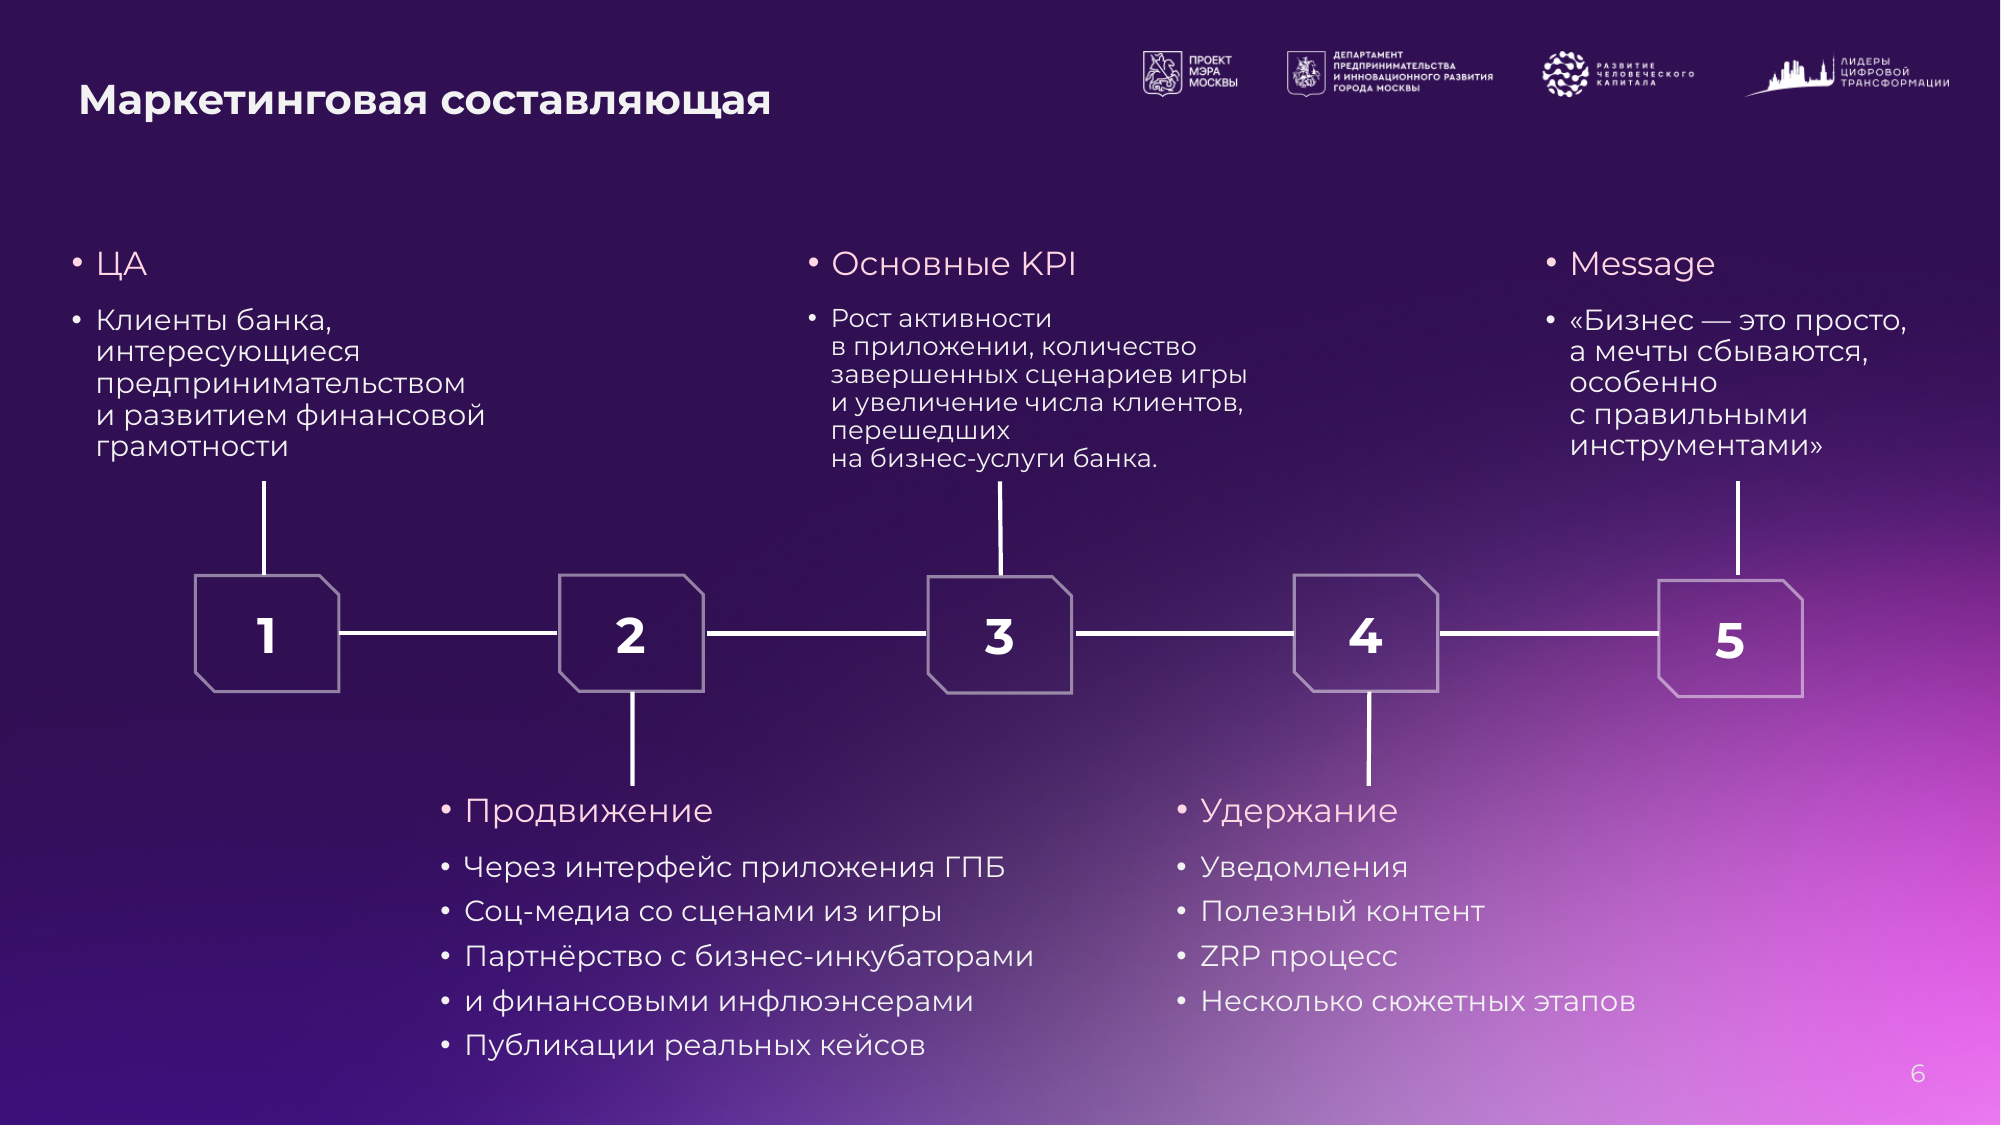

# Маркетинговая составляющая
ЦА
Основные KPI
Message
Клиенты банка, интересующиеся предпринимательством
и развитием финансовой грамотности
Рост активности
в приложении, количество завершенных сценариев игры и увеличение числа клиентов, перешедших
на бизнес-услуги банка.
«Бизнес — это просто, а мечты сбываются, особенно
с правильными инструментами»
4
2
1
3
5
Продвижение
Удержание
Через интерфейс приложения ГПБ
Соц-медиа со сценами из игры
Партнёрство с бизнес-инкубаторами
и финансовыми инфлюэнсерами
Публикации реальных кейсов
Уведомления
Полезный контент
ZRP процесс
Несколько сюжетных этапов

6